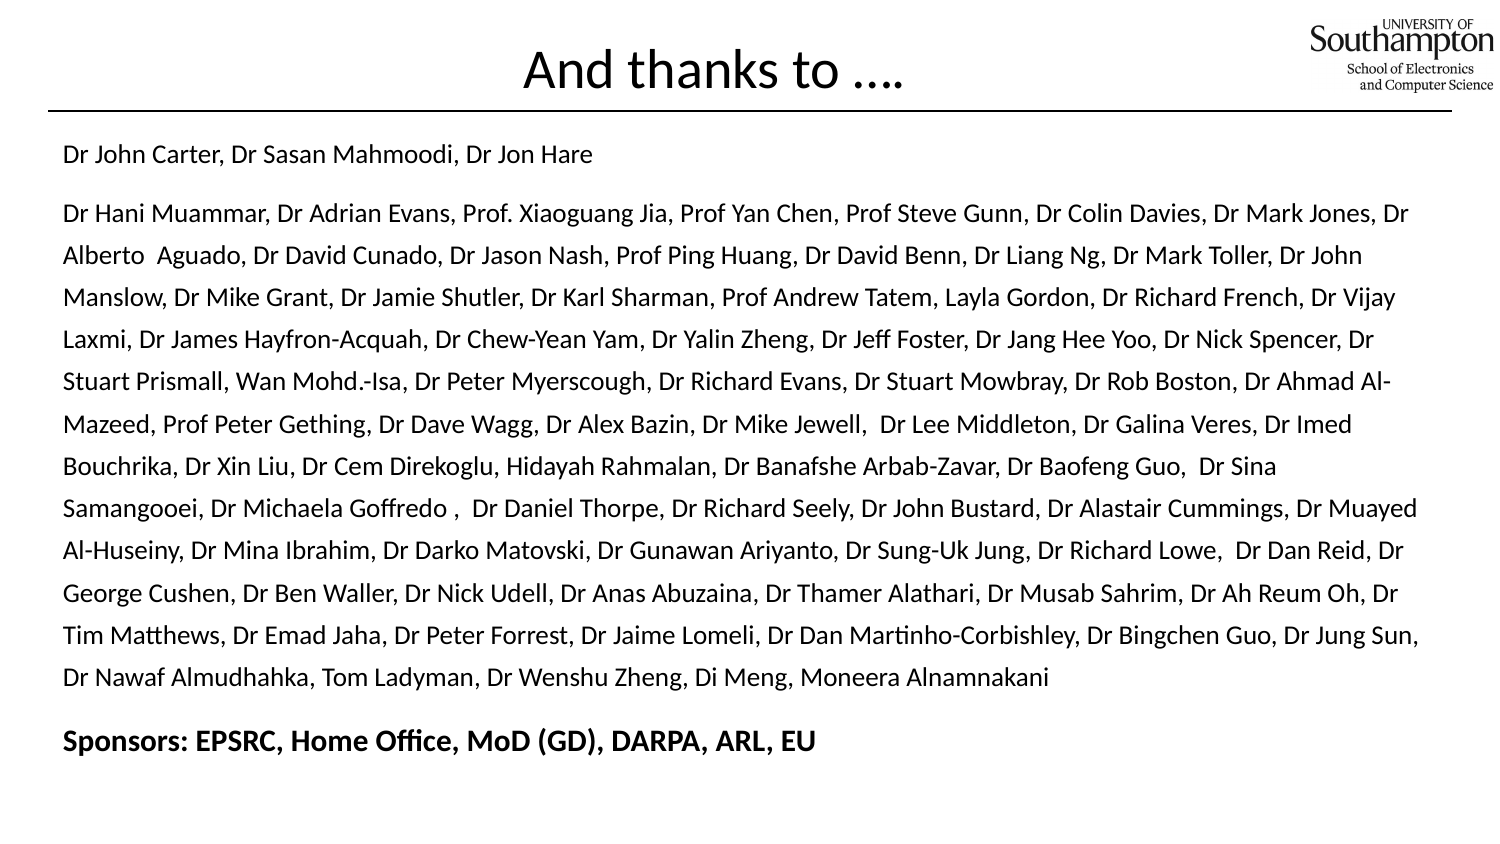

And thanks to ….
Dr John Carter, Dr Sasan Mahmoodi, Dr Jon Hare
Dr Hani Muammar, Dr Adrian Evans, Prof. Xiaoguang Jia, Prof Yan Chen, Prof Steve Gunn, Dr Colin Davies, Dr Mark Jones, Dr Alberto  Aguado, Dr David Cunado, Dr Jason Nash, Prof Ping Huang, Dr David Benn, Dr Liang Ng, Dr Mark Toller, Dr John Manslow, Dr Mike Grant, Dr Jamie Shutler, Dr Karl Sharman, Prof Andrew Tatem, Layla Gordon, Dr Richard French, Dr Vijay Laxmi, Dr James Hayfron-Acquah, Dr Chew-Yean Yam, Dr Yalin Zheng, Dr Jeff Foster, Dr Jang Hee Yoo, Dr Nick Spencer, Dr Stuart Prismall, Wan Mohd.-Isa, Dr Peter Myerscough, Dr Richard Evans, Dr Stuart Mowbray, Dr Rob Boston, Dr Ahmad Al-Mazeed, Prof Peter Gething, Dr Dave Wagg, Dr Alex Bazin, Dr Mike Jewell,  Dr Lee Middleton, Dr Galina Veres, Dr Imed Bouchrika, Dr Xin Liu, Dr Cem Direkoglu, Hidayah Rahmalan, Dr Banafshe Arbab-Zavar, Dr Baofeng Guo,  Dr Sina Samangooei, Dr Michaela Goffredo ,  Dr Daniel Thorpe, Dr Richard Seely, Dr John Bustard, Dr Alastair Cummings, Dr Muayed Al-Huseiny, Dr Mina Ibrahim, Dr Darko Matovski, Dr Gunawan Ariyanto, Dr Sung-Uk Jung, Dr Richard Lowe,  Dr Dan Reid, Dr George Cushen, Dr Ben Waller, Dr Nick Udell, Dr Anas Abuzaina, Dr Thamer Alathari, Dr Musab Sahrim, Dr Ah Reum Oh, Dr Tim Matthews, Dr Emad Jaha, Dr Peter Forrest, Dr Jaime Lomeli, Dr Dan Martinho-Corbishley, Dr Bingchen Guo, Dr Jung Sun, Dr Nawaf Almudhahka, Tom Ladyman, Dr Wenshu Zheng, Di Meng, Moneera Alnamnakani
Sponsors: EPSRC, Home Office, MoD (GD), DARPA, ARL, EU